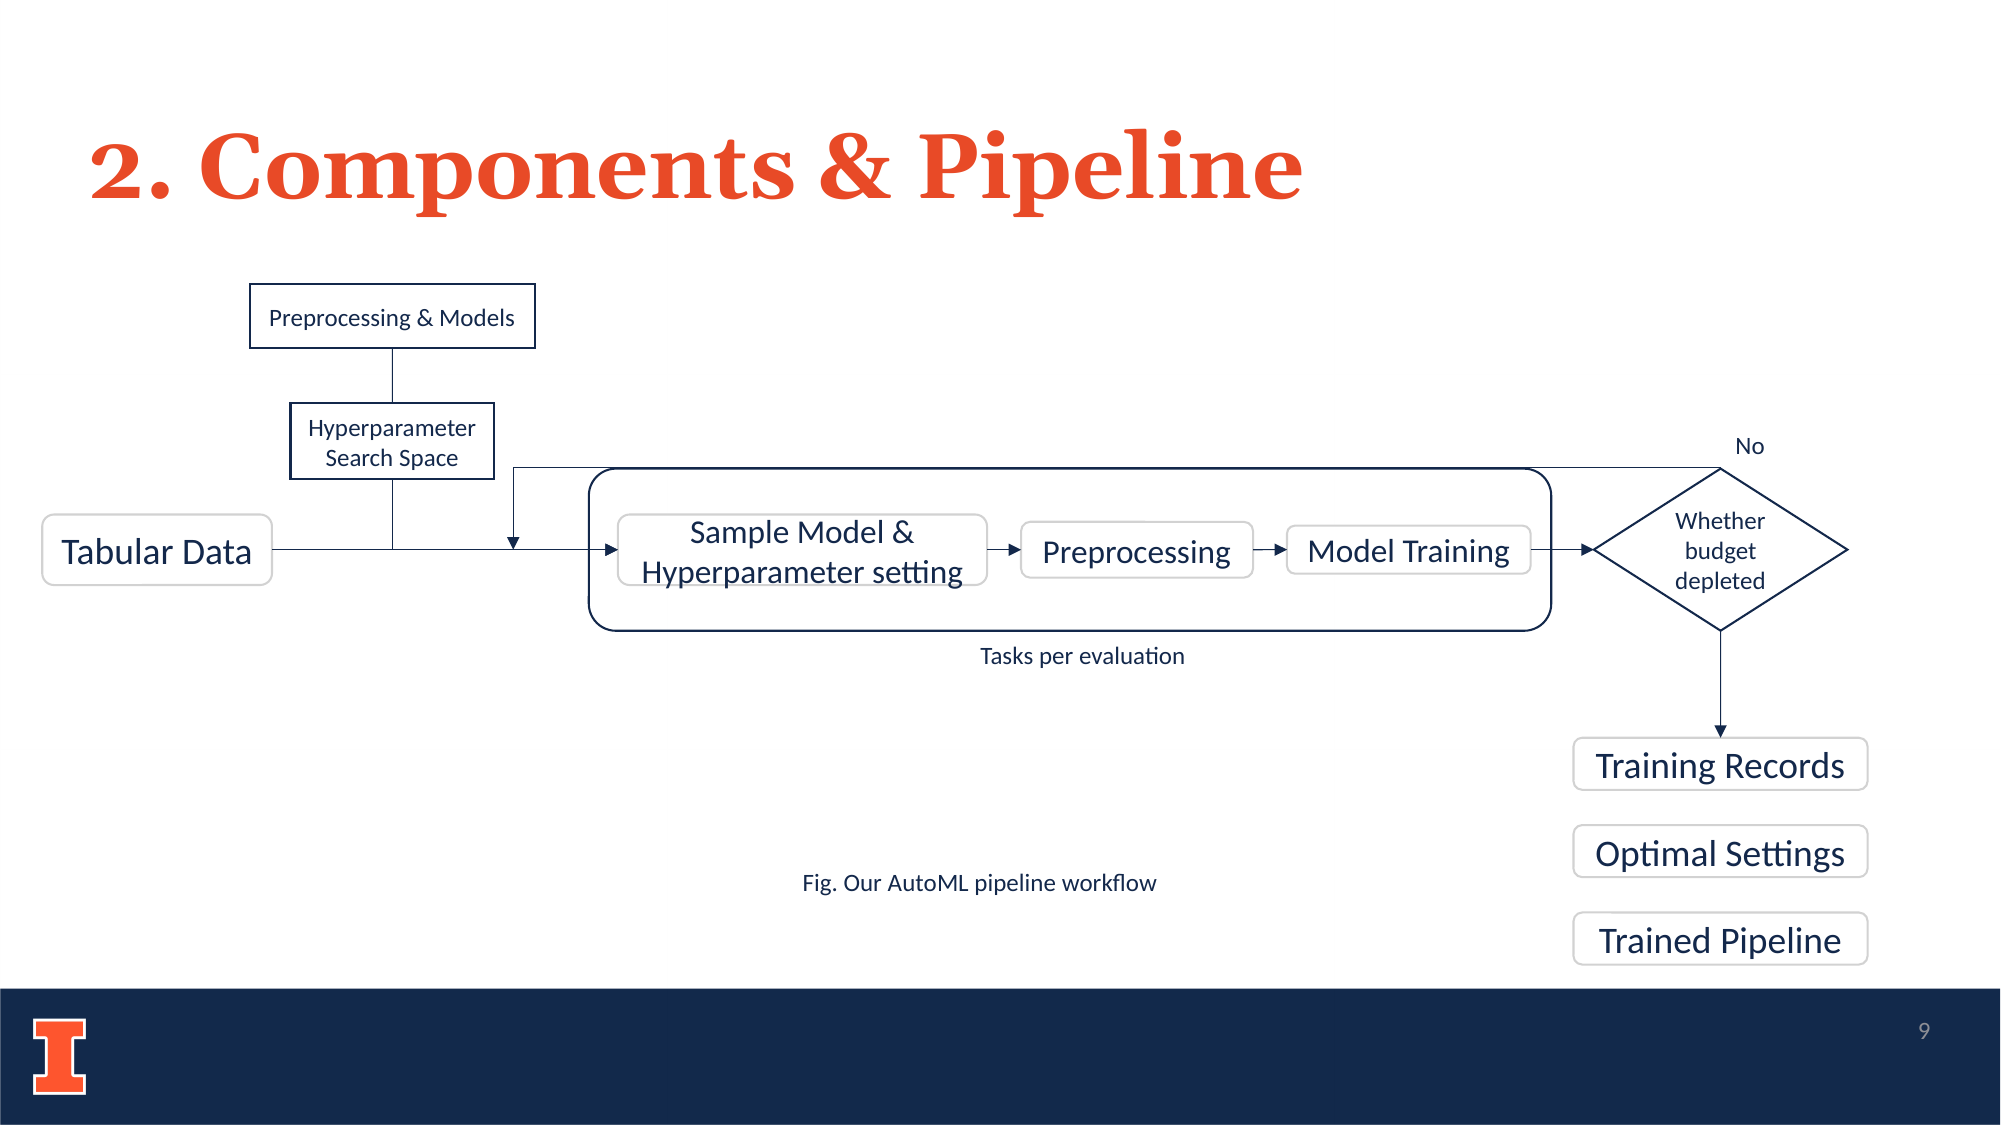

2. Components & Pipeline
Preprocessing & Models
Hyperparameter Search Space
No
Whether budget depleted

Tabular Data
Sample Model & Hyperparameter setting
Preprocessing
Model Training
Tasks per evaluation
Training Records
Optimal Settings
Trained Pipeline
Fig. Our AutoML pipeline workflow
9